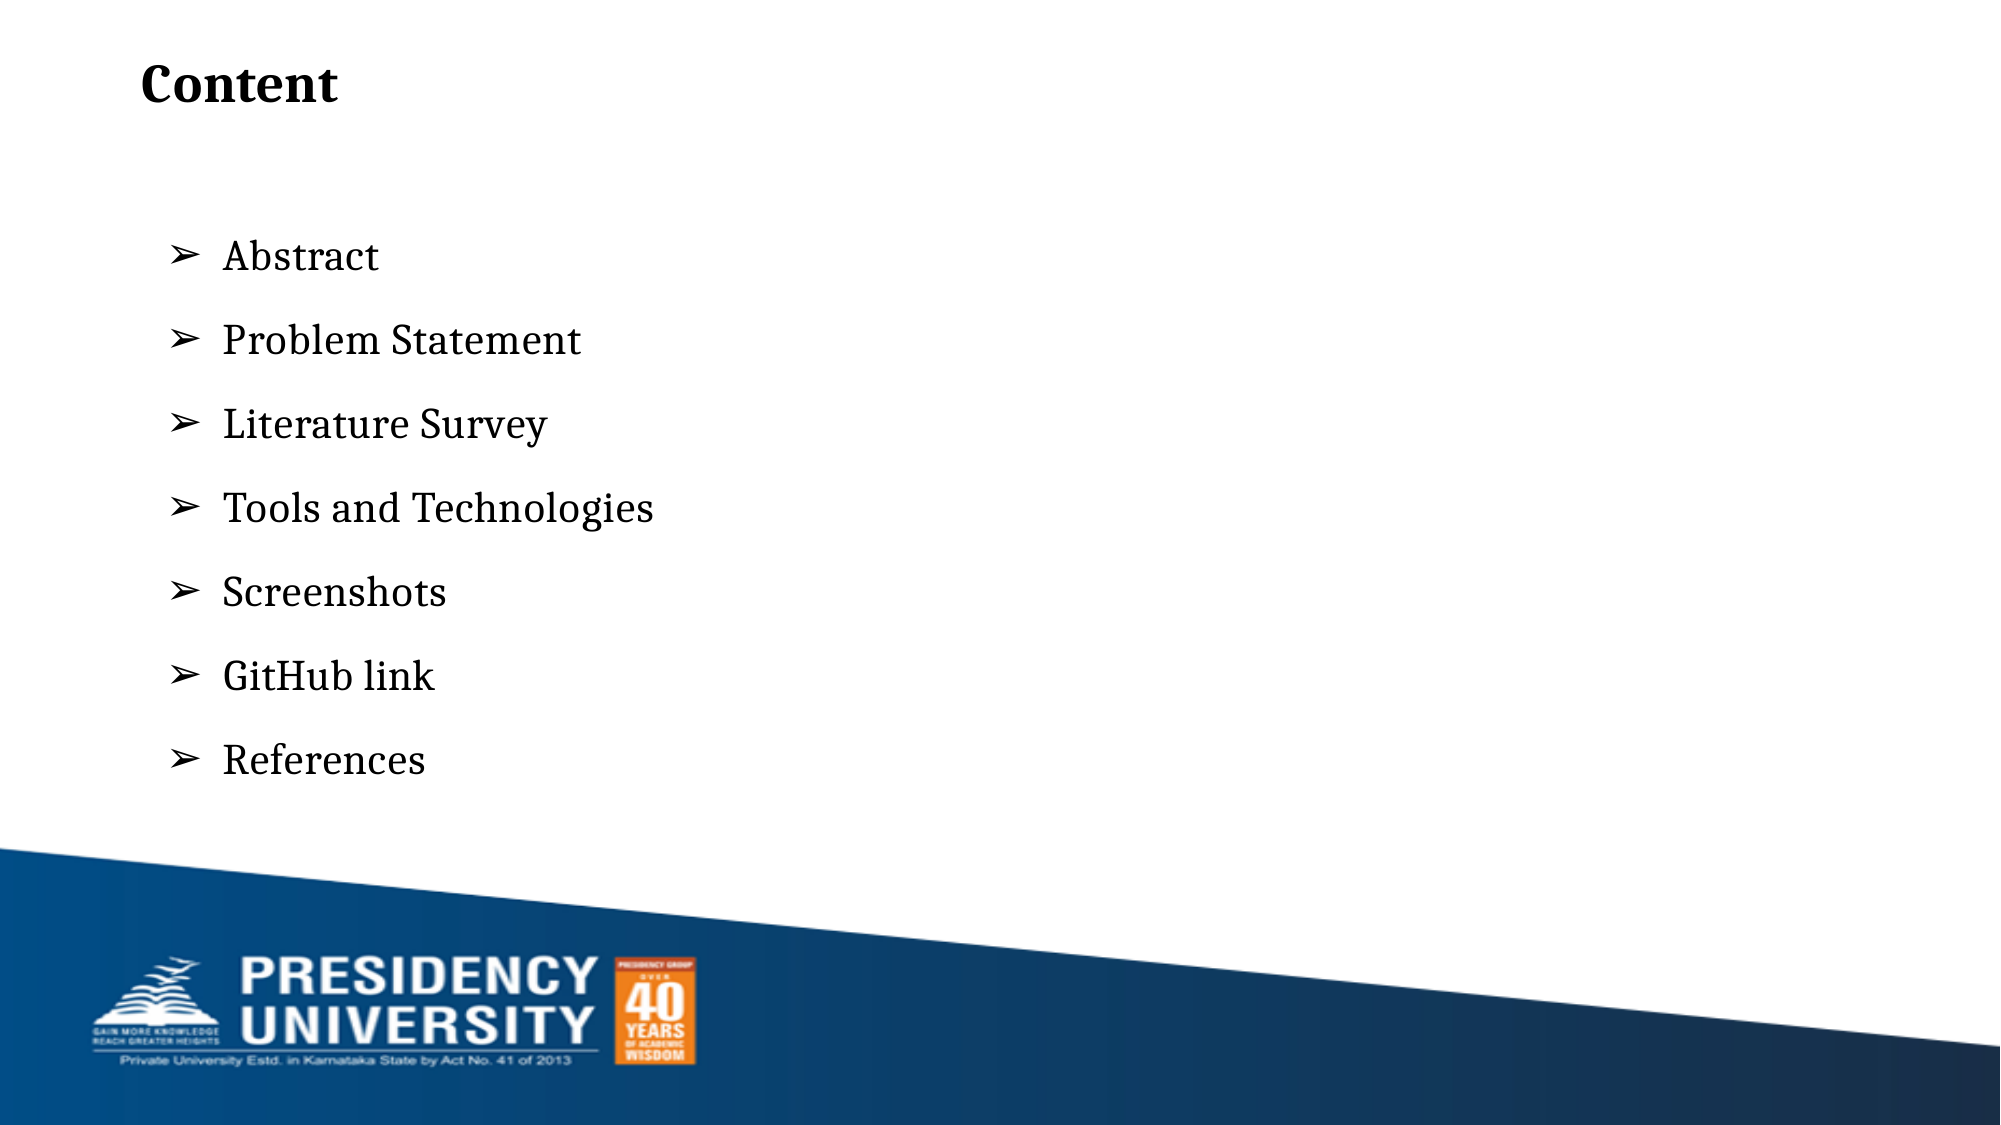

# Content
Abstract
Problem Statement
Literature Survey
Tools and Technologies
Screenshots
GitHub link
References